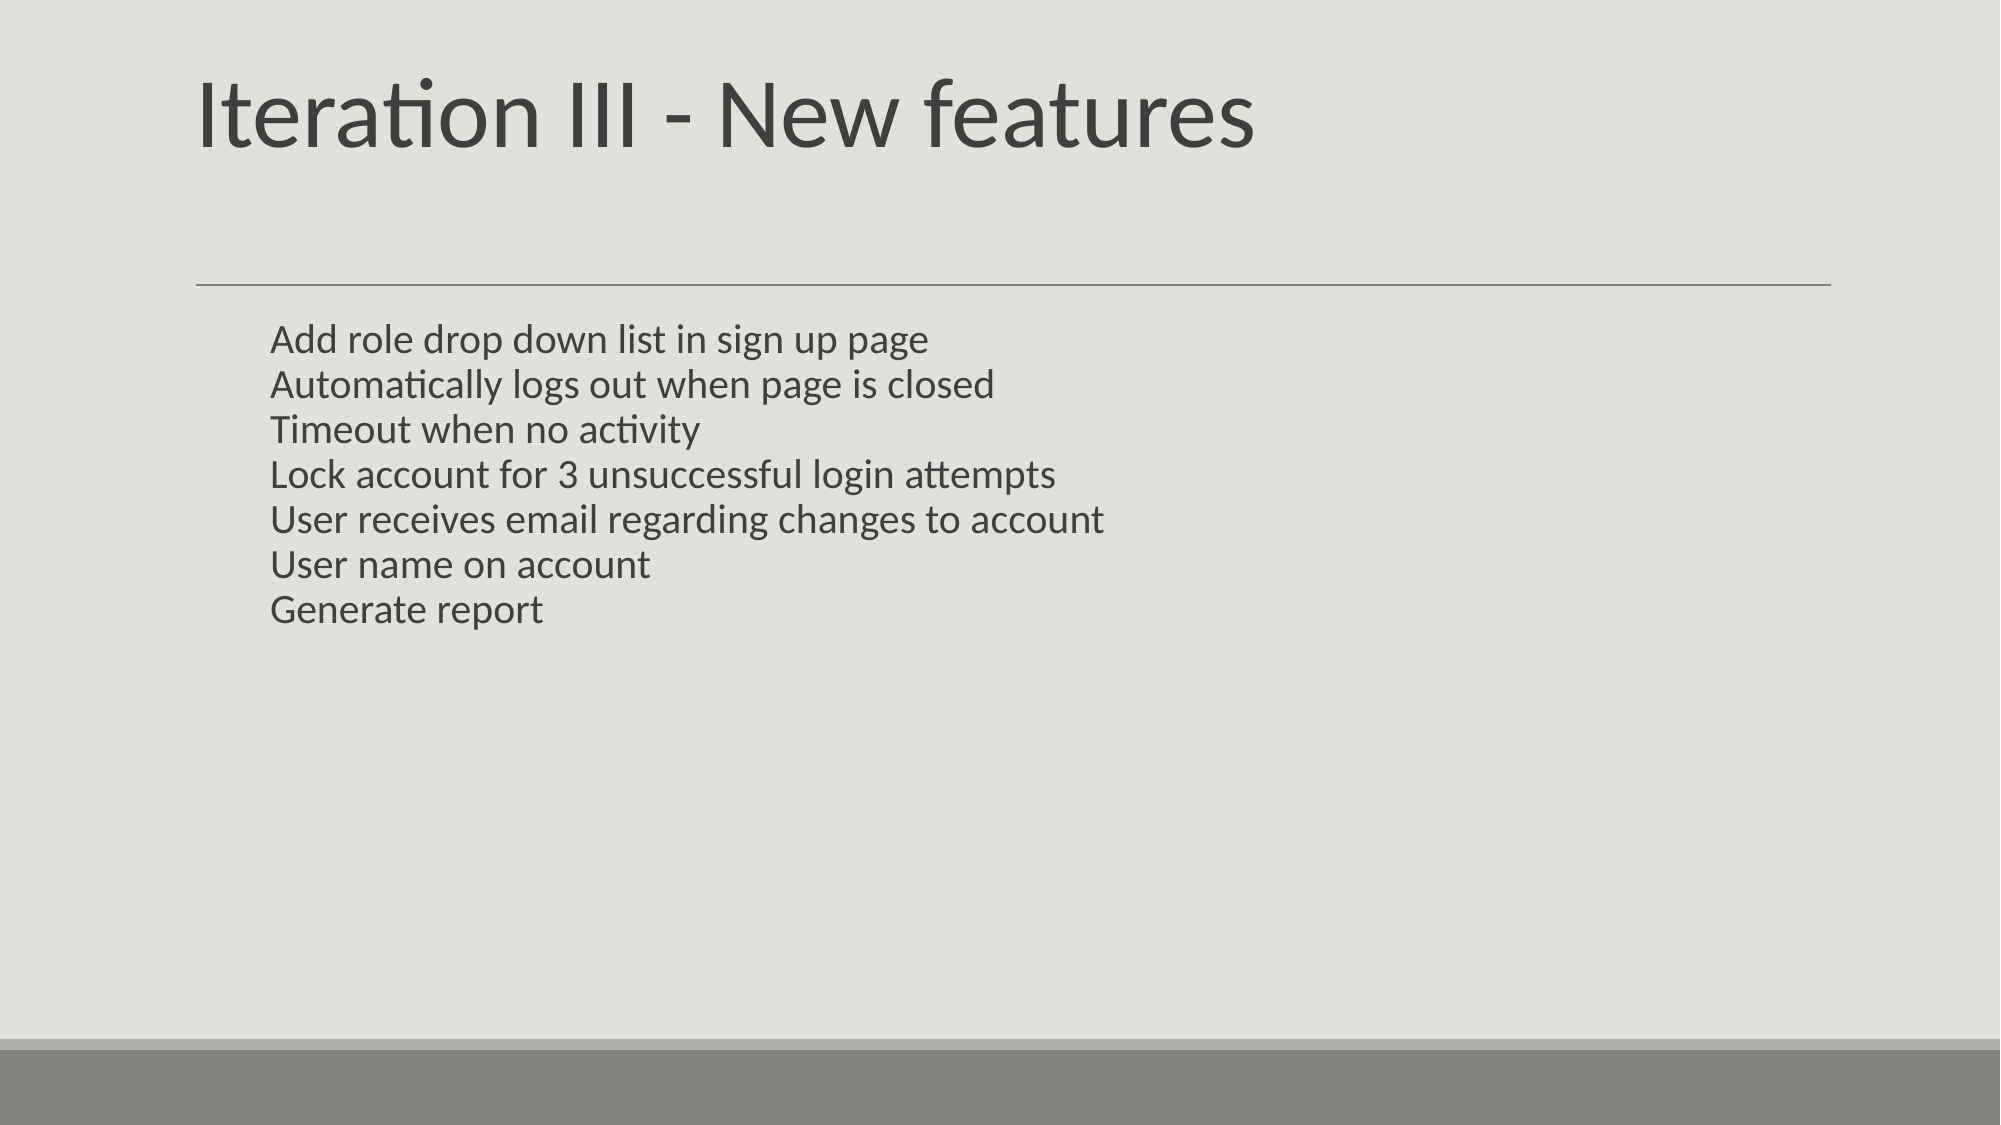

# Iteration III - New features

Add role drop down list in sign up page
Automatically logs out when page is closed
Timeout when no activity
Lock account for 3 unsuccessful login attempts
User receives email regarding changes to account
User name on account
Generate report